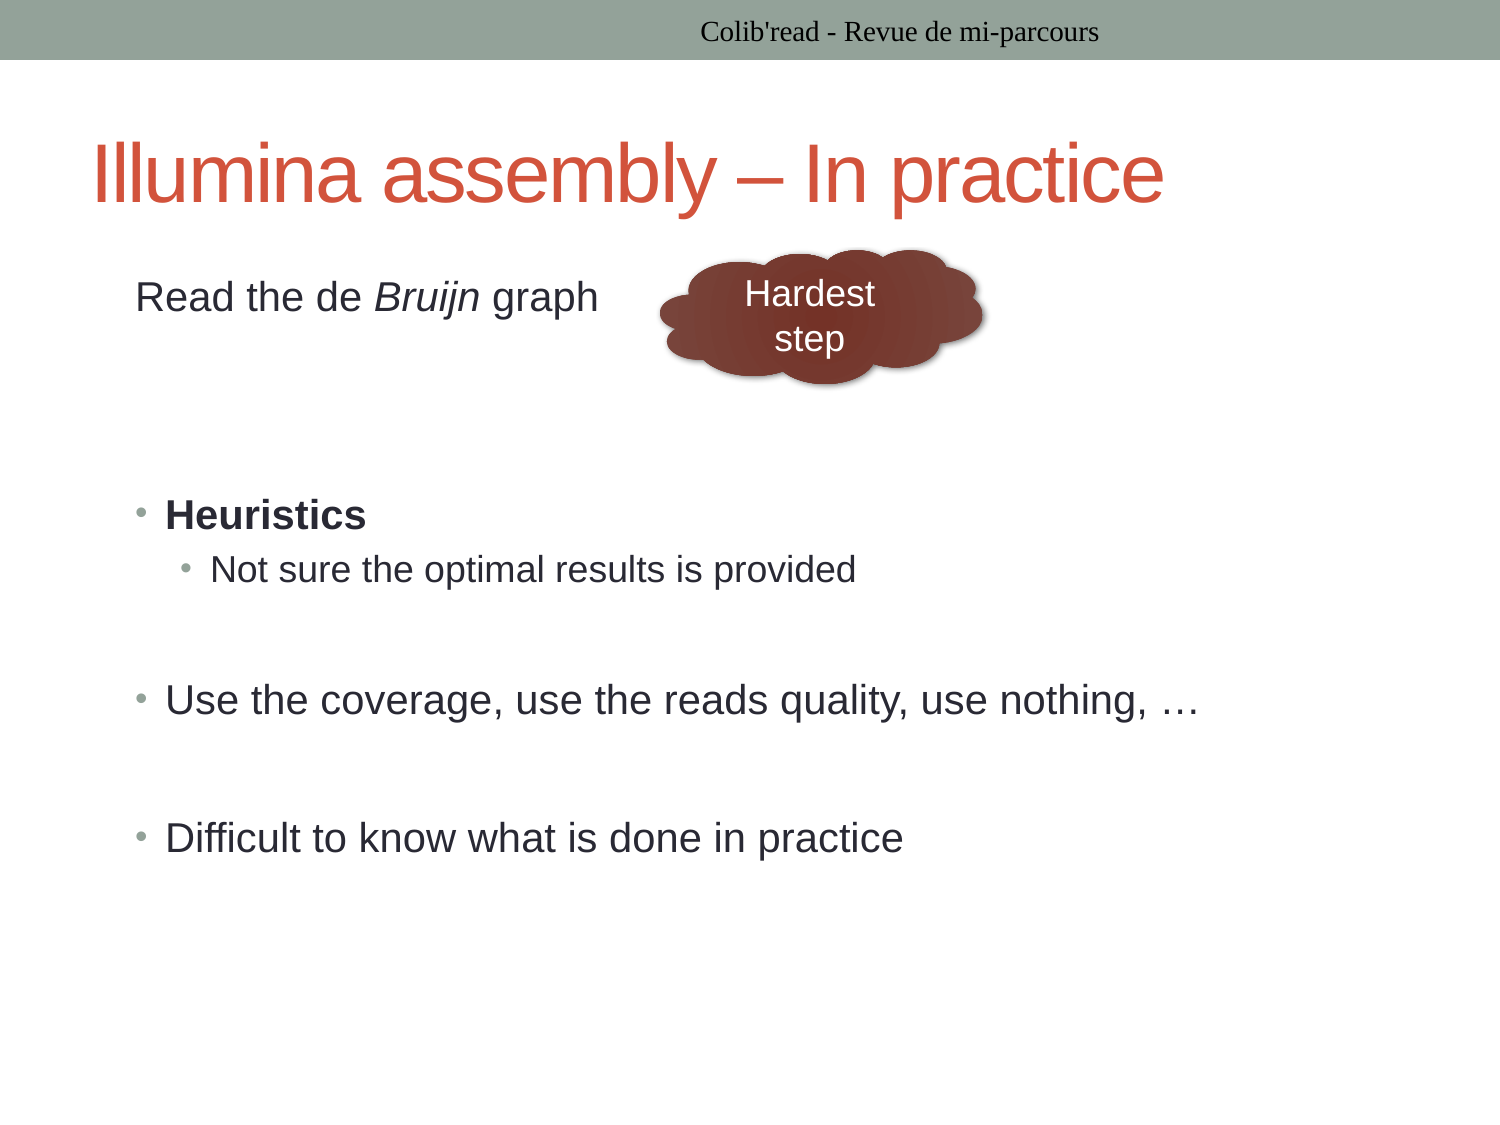

Colib'read - Revue de mi-parcours
# Illumina assembly – In practice
Hardest step
Read the de Bruijn graph

Heuristics
Not sure the optimal results is provided

Use the coverage, use the reads quality, use nothing, …

Difficult to know what is done in practice